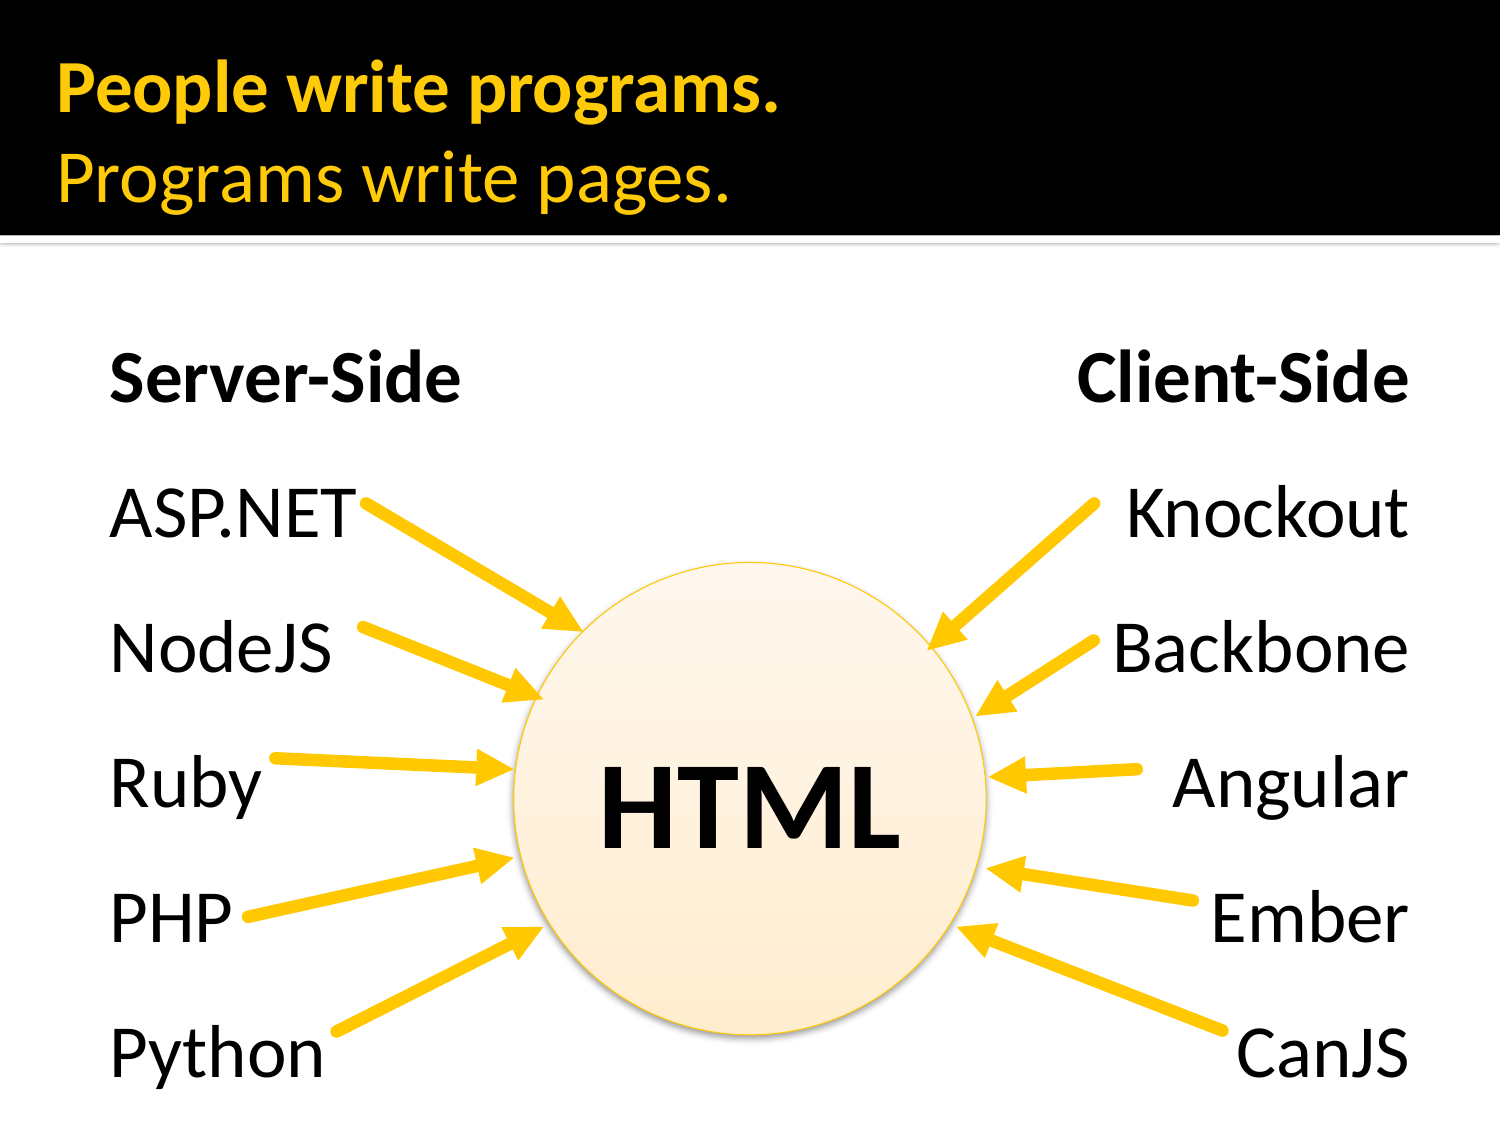

# People write programs. Programs write pages.
Server-Side
ASP.NET
NodeJS
Ruby
PHP
Python

Client-Side
Knockout
Backbone
Angular
Ember
CanJS

HTML